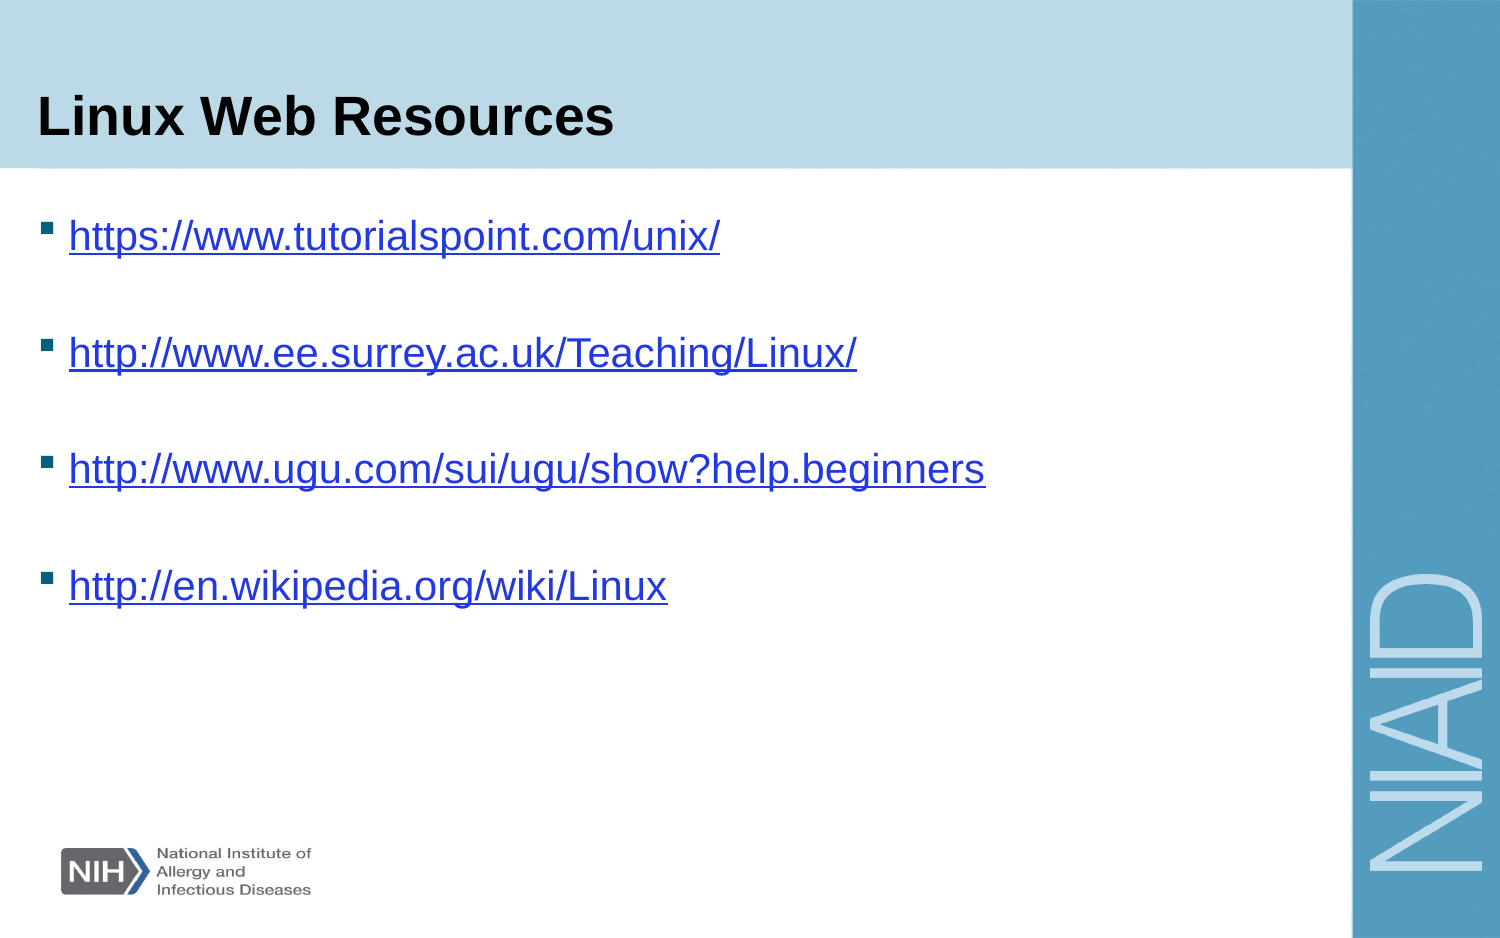

# Linux Web Resources
https://www.tutorialspoint.com/unix/

http://www.ee.surrey.ac.uk/Teaching/Linux/

http://www.ugu.com/sui/ugu/show?help.beginners

http://en.wikipedia.org/wiki/Linux